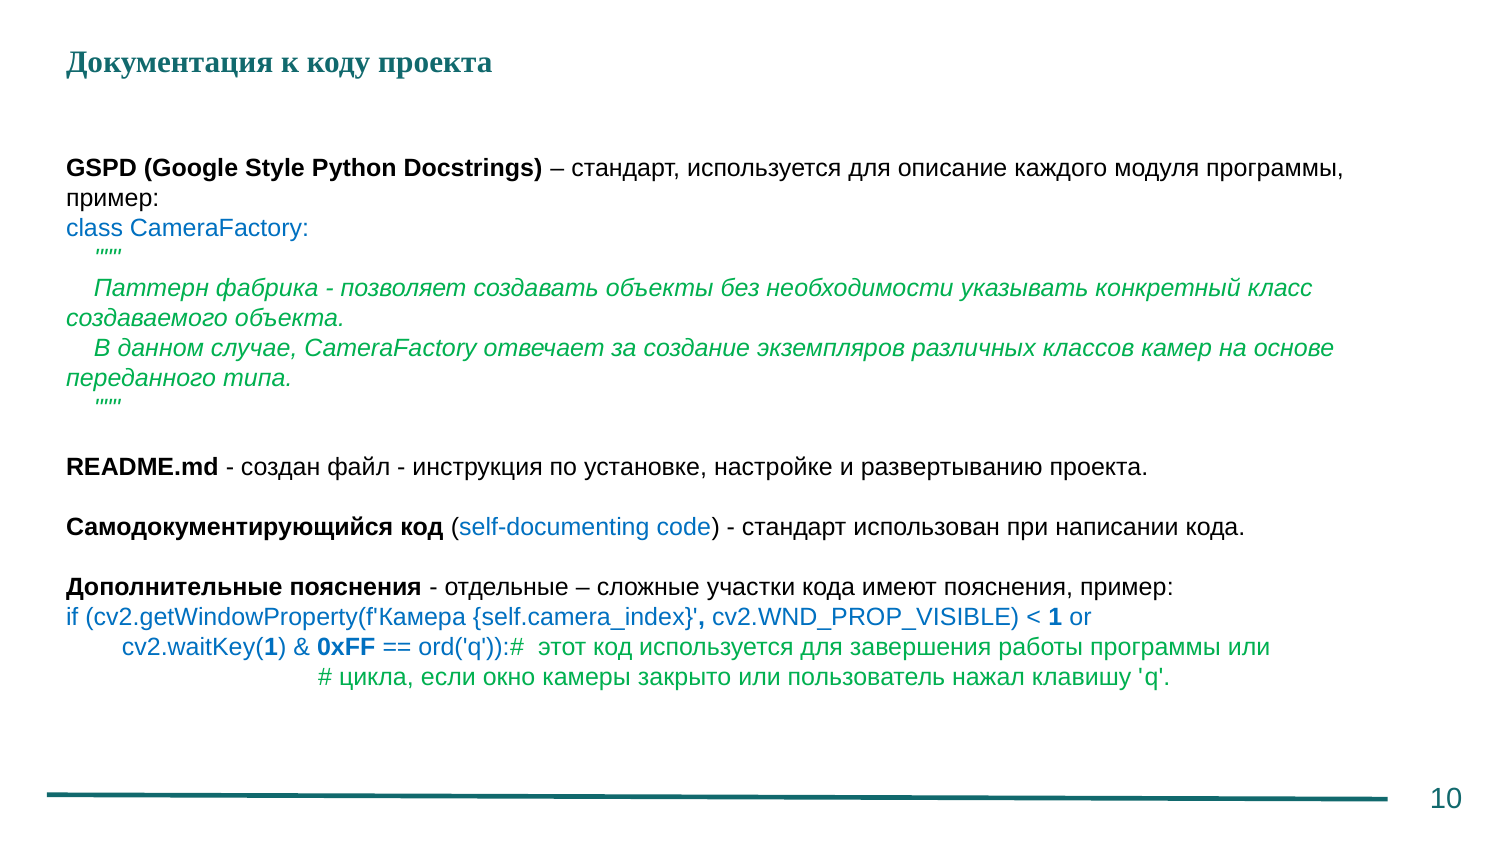

# Документация к коду проекта
GSPD (Google Style Python Docstrings) – стандарт, используется для описание каждого модуля программы, пример:
class CameraFactory:
    """
    Паттерн фабрика - позволяет создавать объекты без необходимости указывать конкретный класс 	создаваемого объекта.
    В данном случае, CameraFactory отвечает за создание экземпляров различных классов камер на основе 	переданного типа.
    """

README.md - создан файл - инструкция по установке, настройке и развертыванию проекта.

Самодокументирующийся код (self-documenting code) - стандарт использован при написании кода.

Дополнительные пояснения - отдельные – сложные участки кода имеют пояснения, пример:
if (cv2.getWindowProperty(f'Камера {self.camera_index}', cv2.WND_PROP_VISIBLE) < 1 or
        cv2.waitKey(1) & 0xFF == ord('q')):#  этот код используется для завершения работы программы или
                                    # цикла, если окно камеры закрыто или пользователь нажал клавишу 'q'.
10